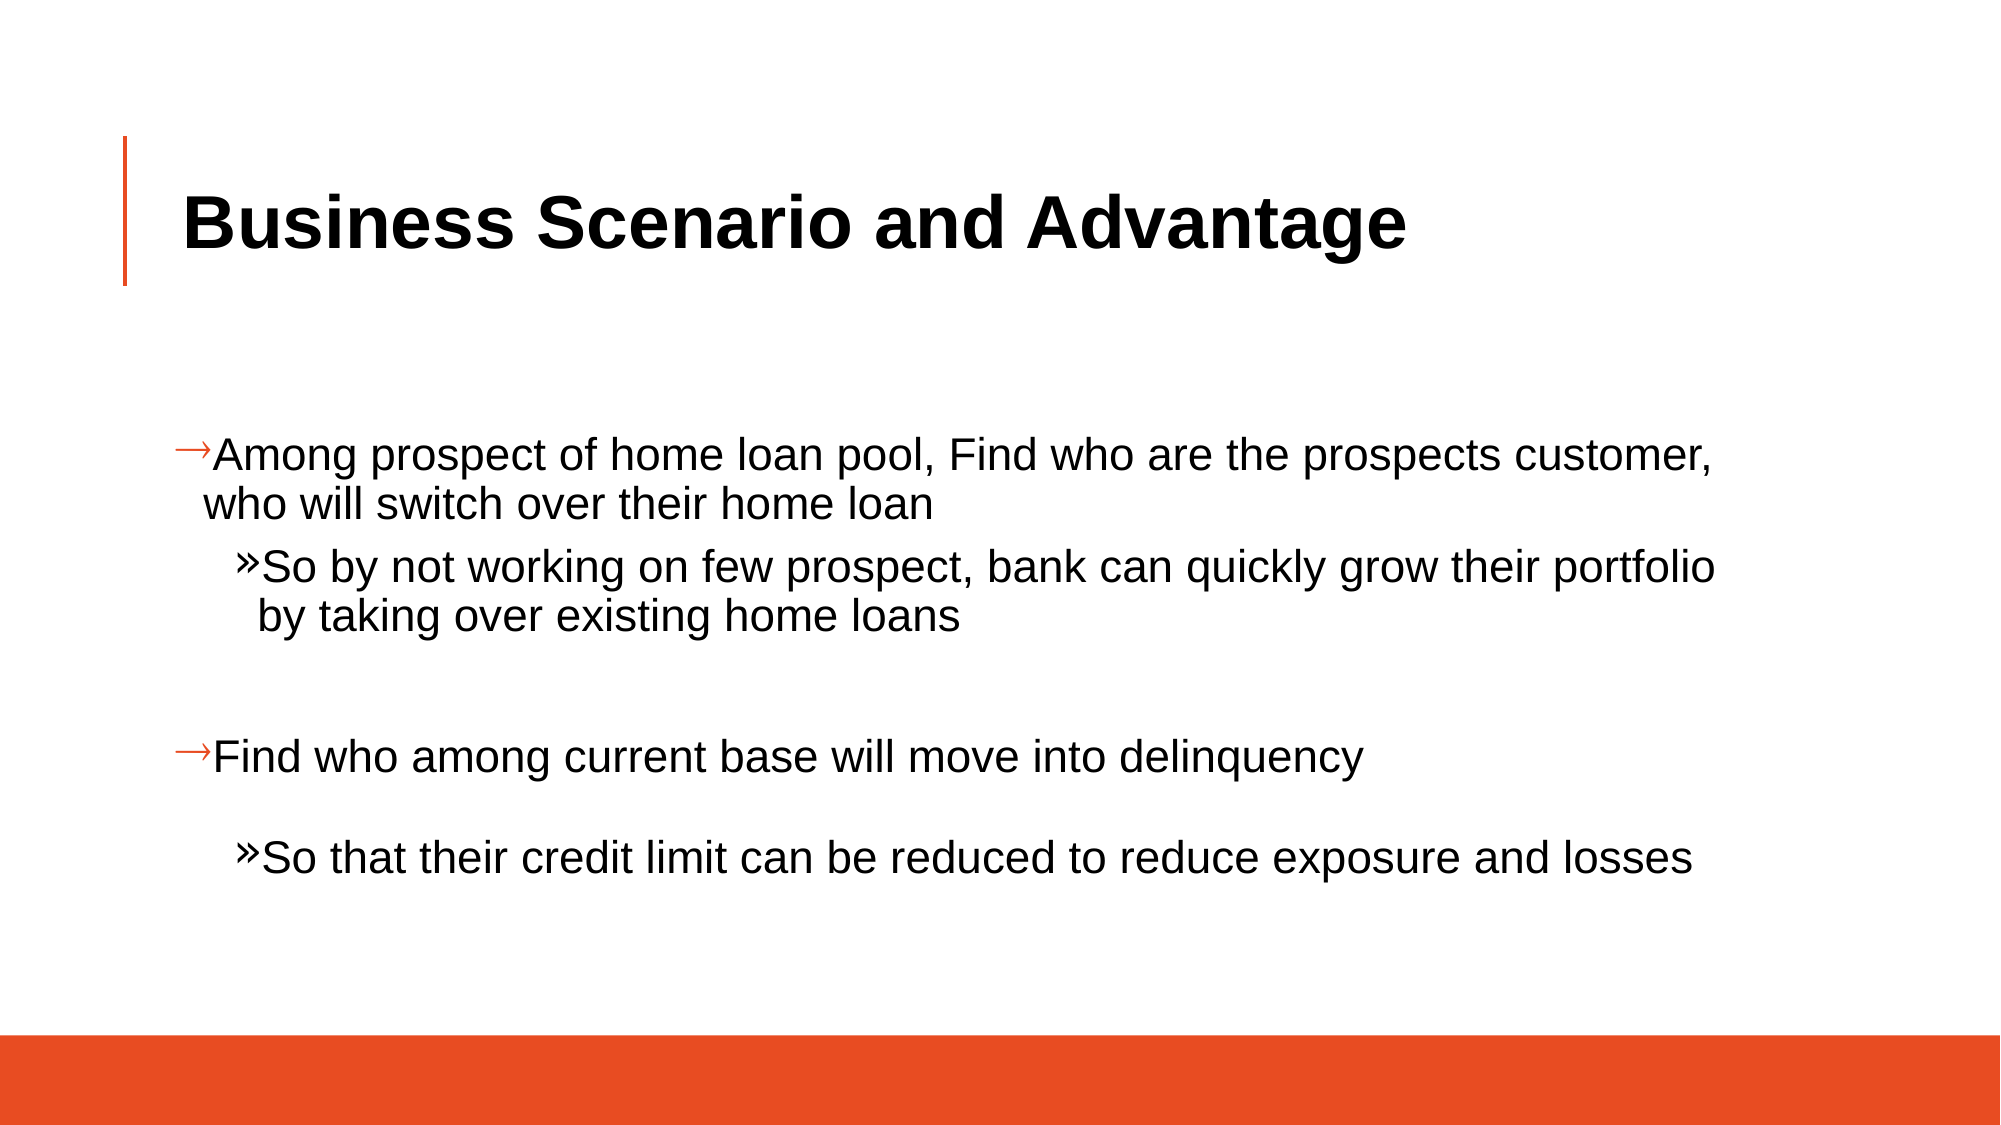

# Business Scenario and Advantage

Among prospect of home loan pool, Find who are the prospects customer, who will switch over their home loan
So by not working on few prospect, bank can quickly grow their portfolio by taking over existing home loans

Find who among current base will move into delinquency
So that their credit limit can be reduced to reduce exposure and losses